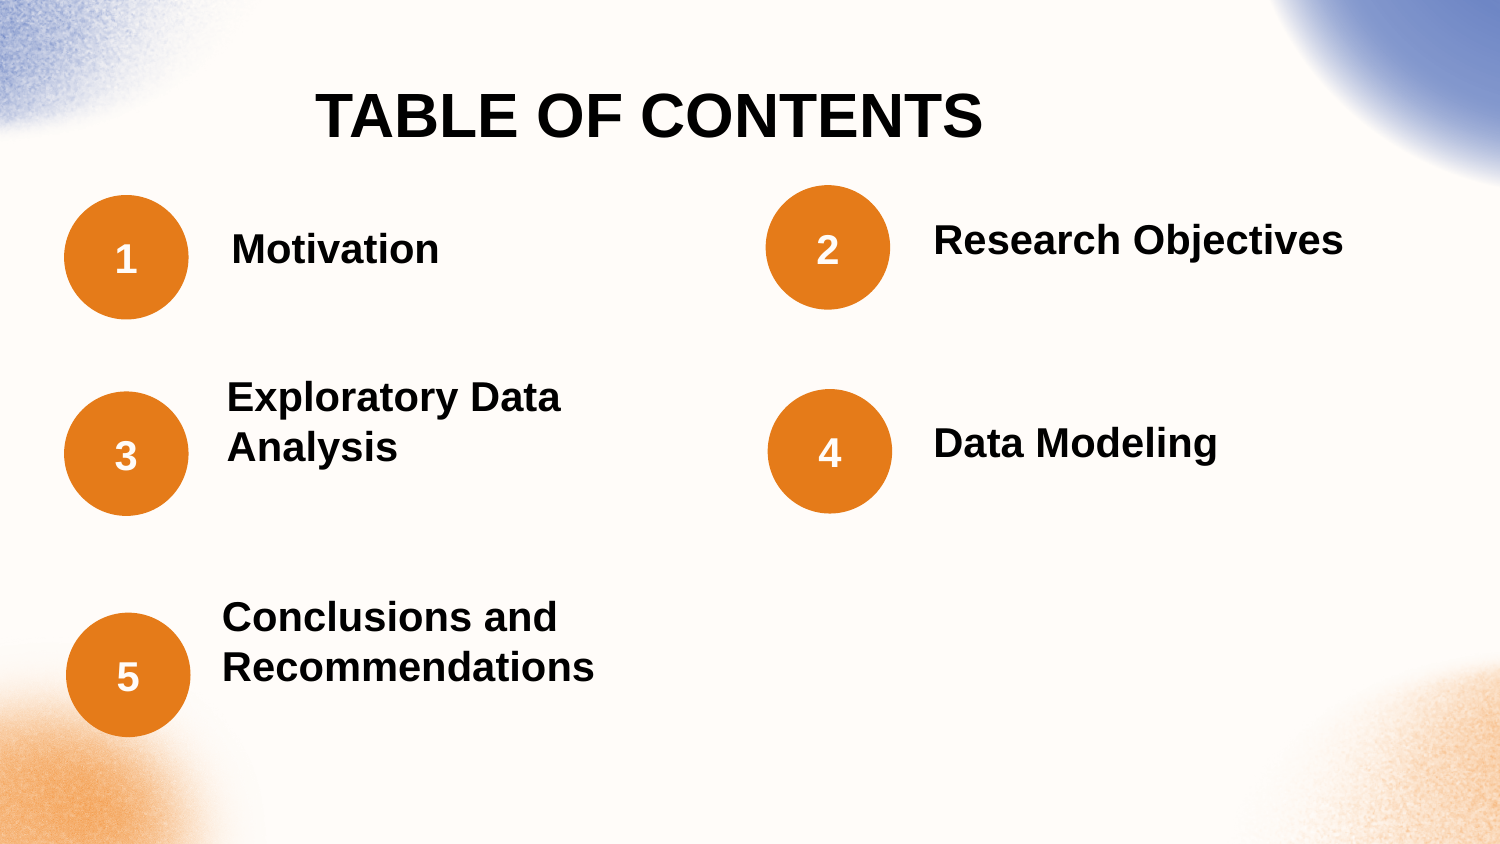

TABLE OF CONTENTS

2
Research Objectives
1
# Motivation

4
3
Data Modeling
Exploratory Data Analysis

5
Conclusions and Recommendations